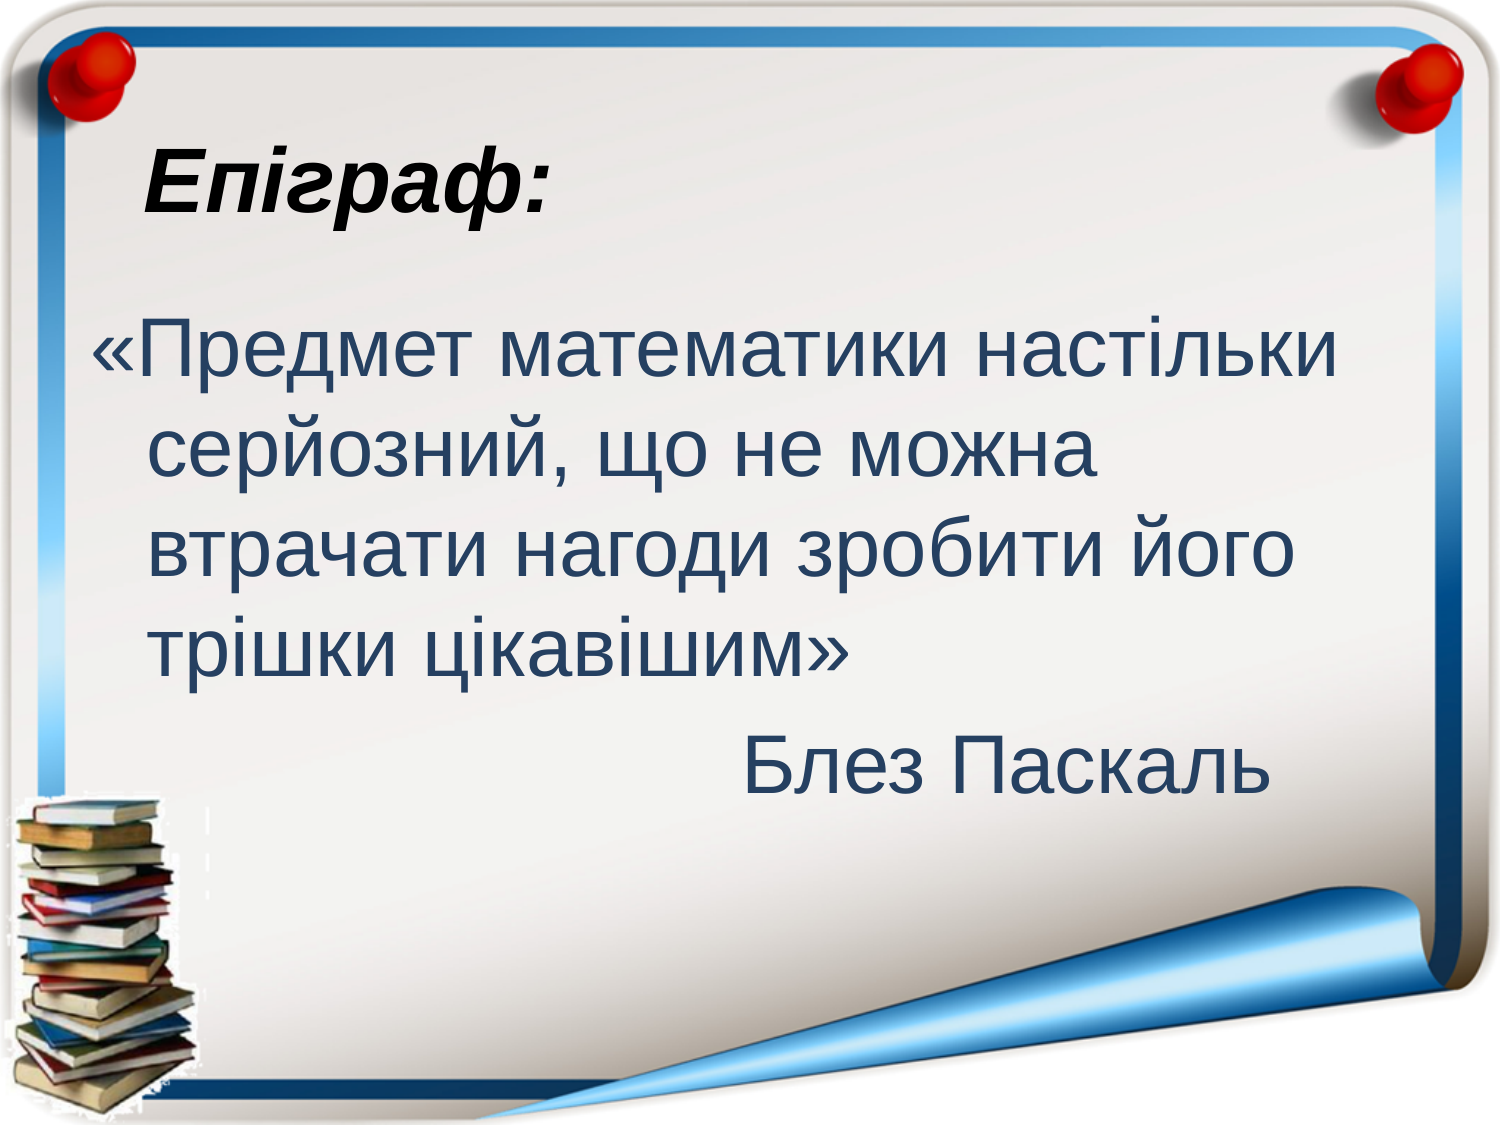

# Епіграф:
«Предмет математики настільки серйозний, що не можна втрачати нагоди зробити його трішки цікавішим»
                            Блез Паскаль